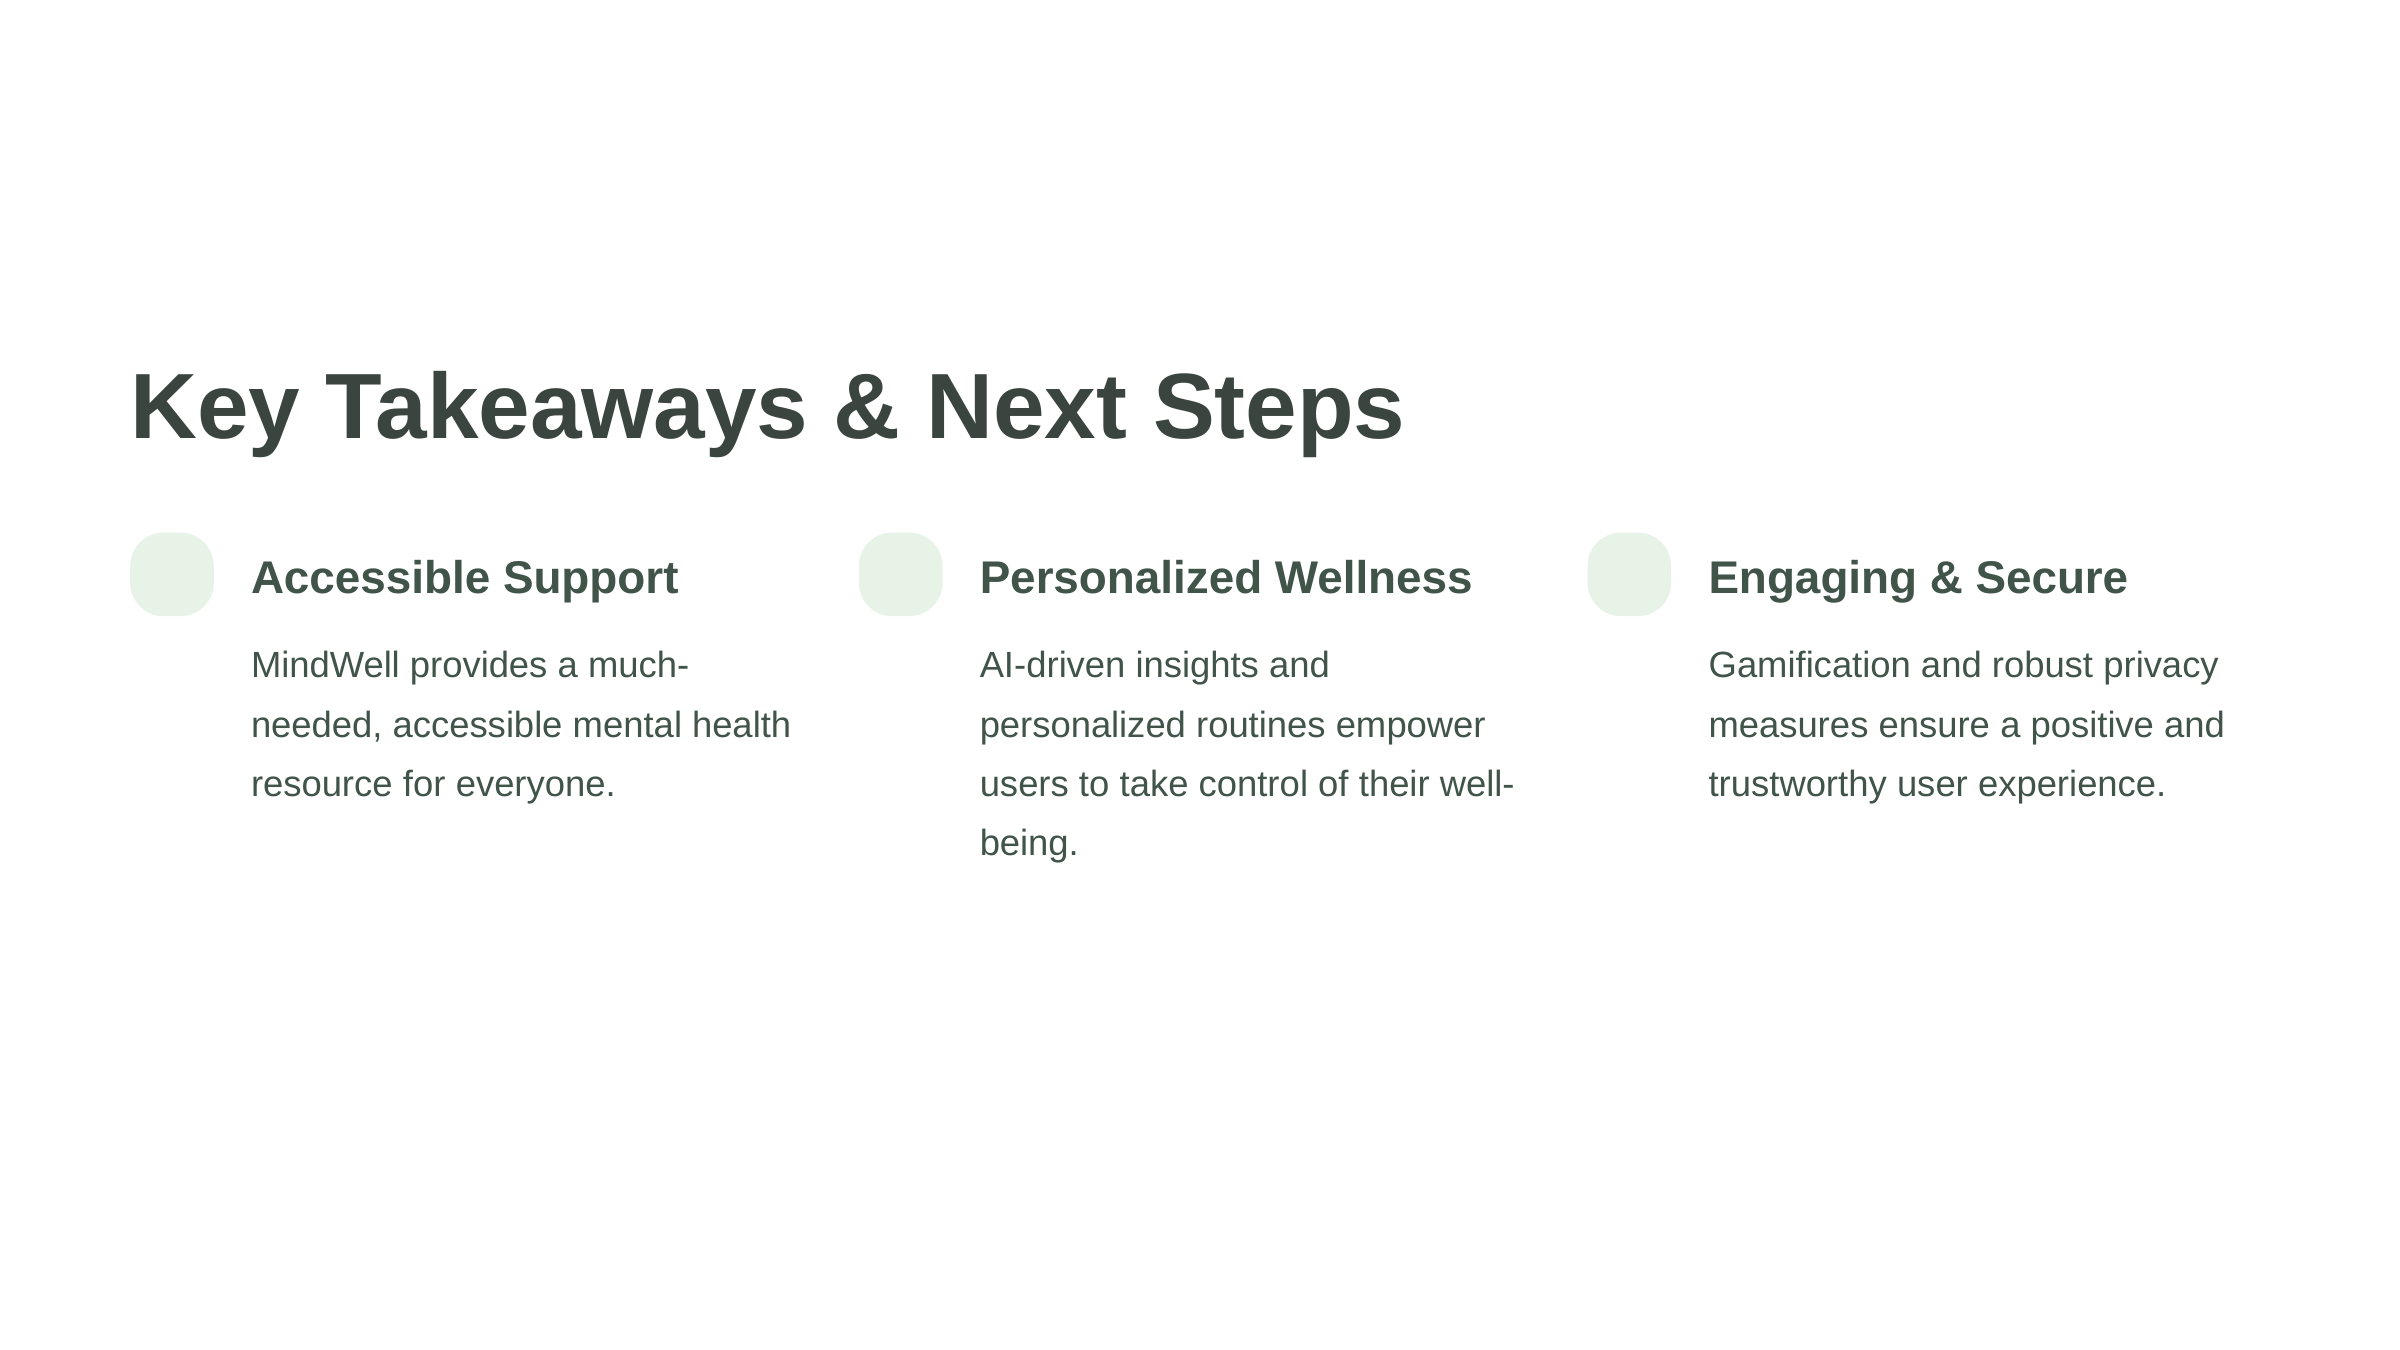

Key Takeaways & Next Steps

Accessible Support
Personalized Wellness
Engaging & Secure
MindWell provides a much-needed, accessible mental health resource for everyone.
AI-driven insights and personalized routines empower users to take control of their well-being.
Gamification and robust privacy measures ensure a positive and trustworthy user experience.